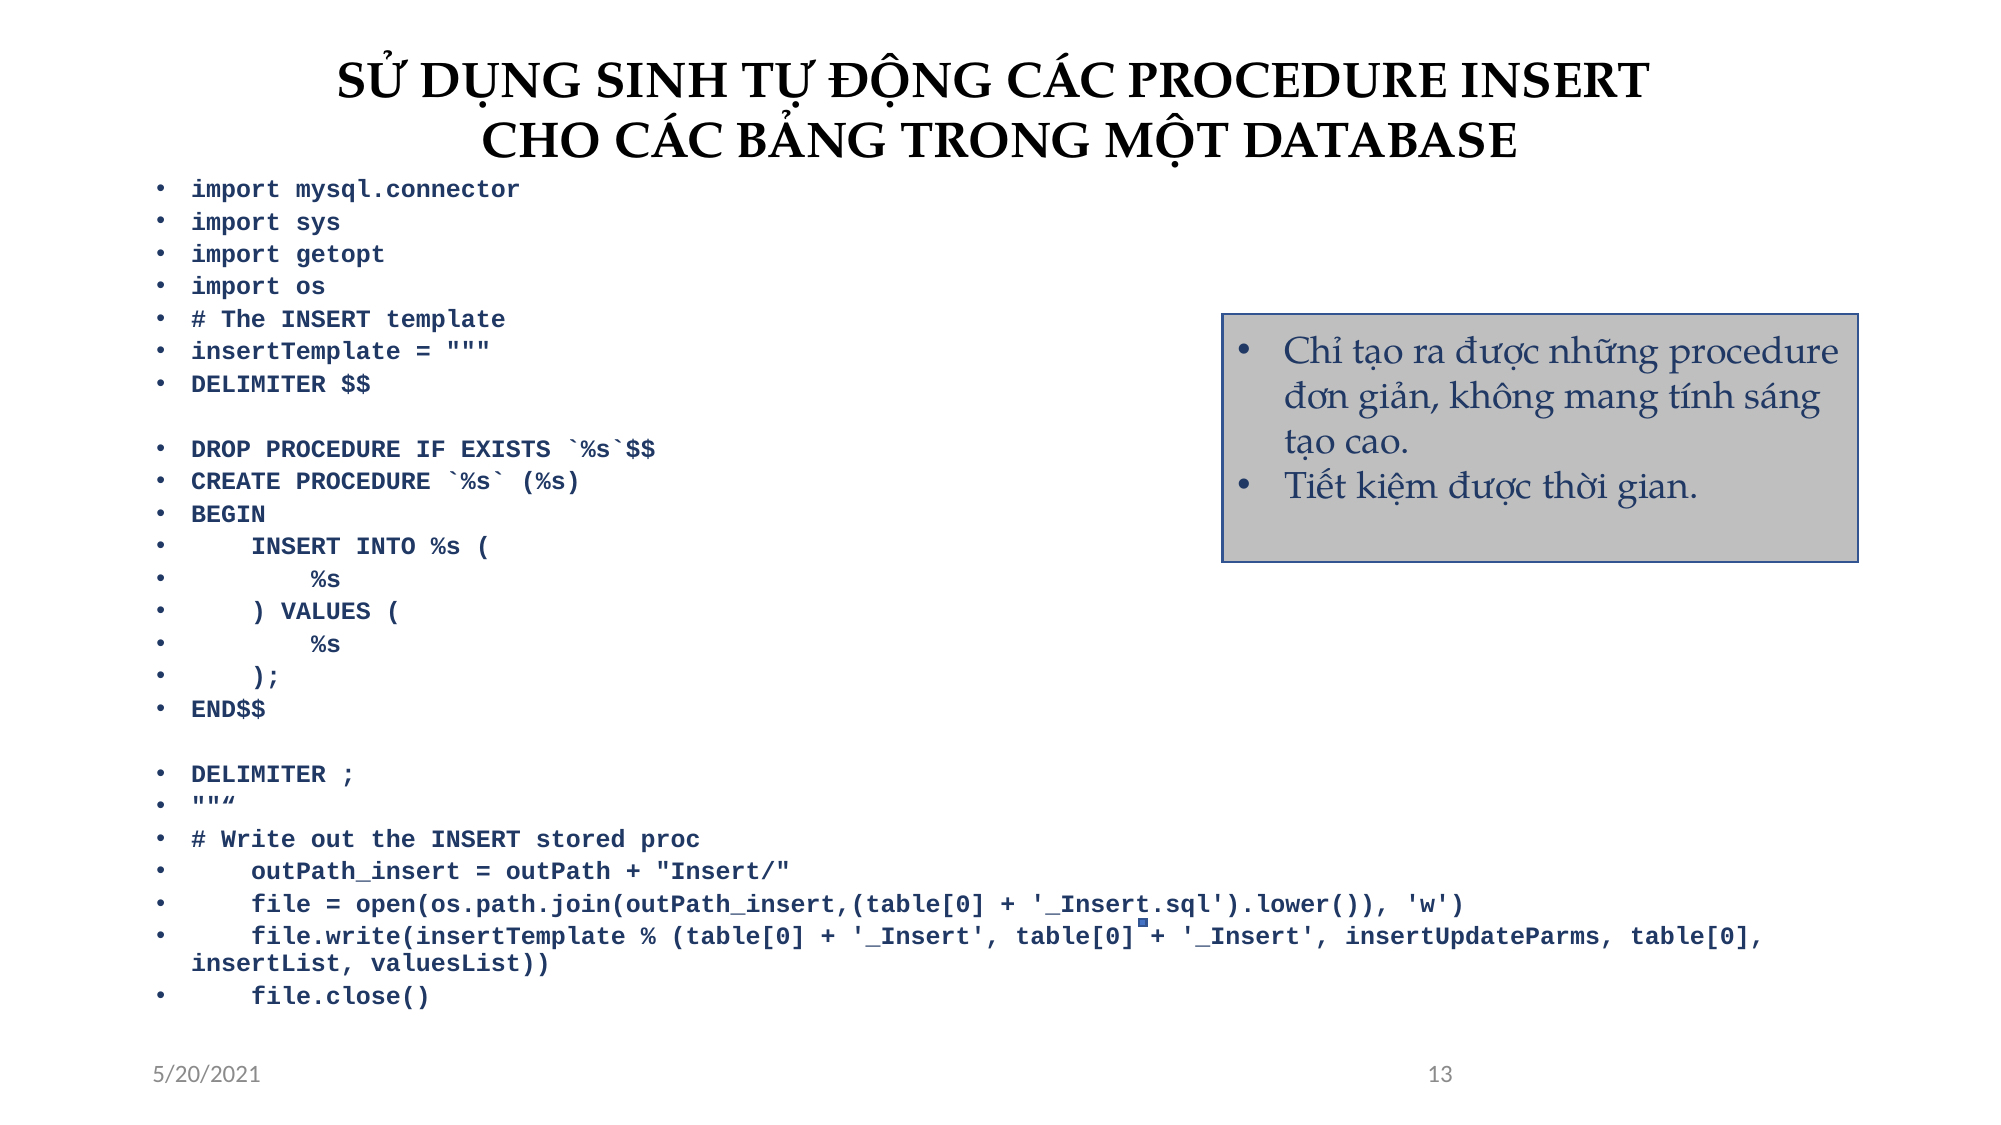

# SỬ DỤNG SINH TỰ ĐỘNG CÁC PROCEDURE INSERT CHO CÁC BẢNG TRONG MỘT DATABASE
import mysql.connector
import sys
import getopt
import os
# The INSERT template
insertTemplate = """
DELIMITER $$

DROP PROCEDURE IF EXISTS `%s`$$
CREATE PROCEDURE `%s` (%s)
BEGIN
    INSERT INTO %s (
        %s
    ) VALUES (
        %s
    );
END$$

DELIMITER ;
""“
# Write out the INSERT stored proc
    outPath_insert = outPath + "Insert/"
    file = open(os.path.join(outPath_insert,(table[0] + '_Insert.sql').lower()), 'w')
    file.write(insertTemplate % (table[0] + '_Insert', table[0] + '_Insert', insertUpdateParms, table[0], insertList, valuesList))
    file.close()
Chỉ tạo ra được những procedure đơn giản, không mang tính sáng tạo cao.
Tiết kiệm được thời gian.

5/20/2021

13